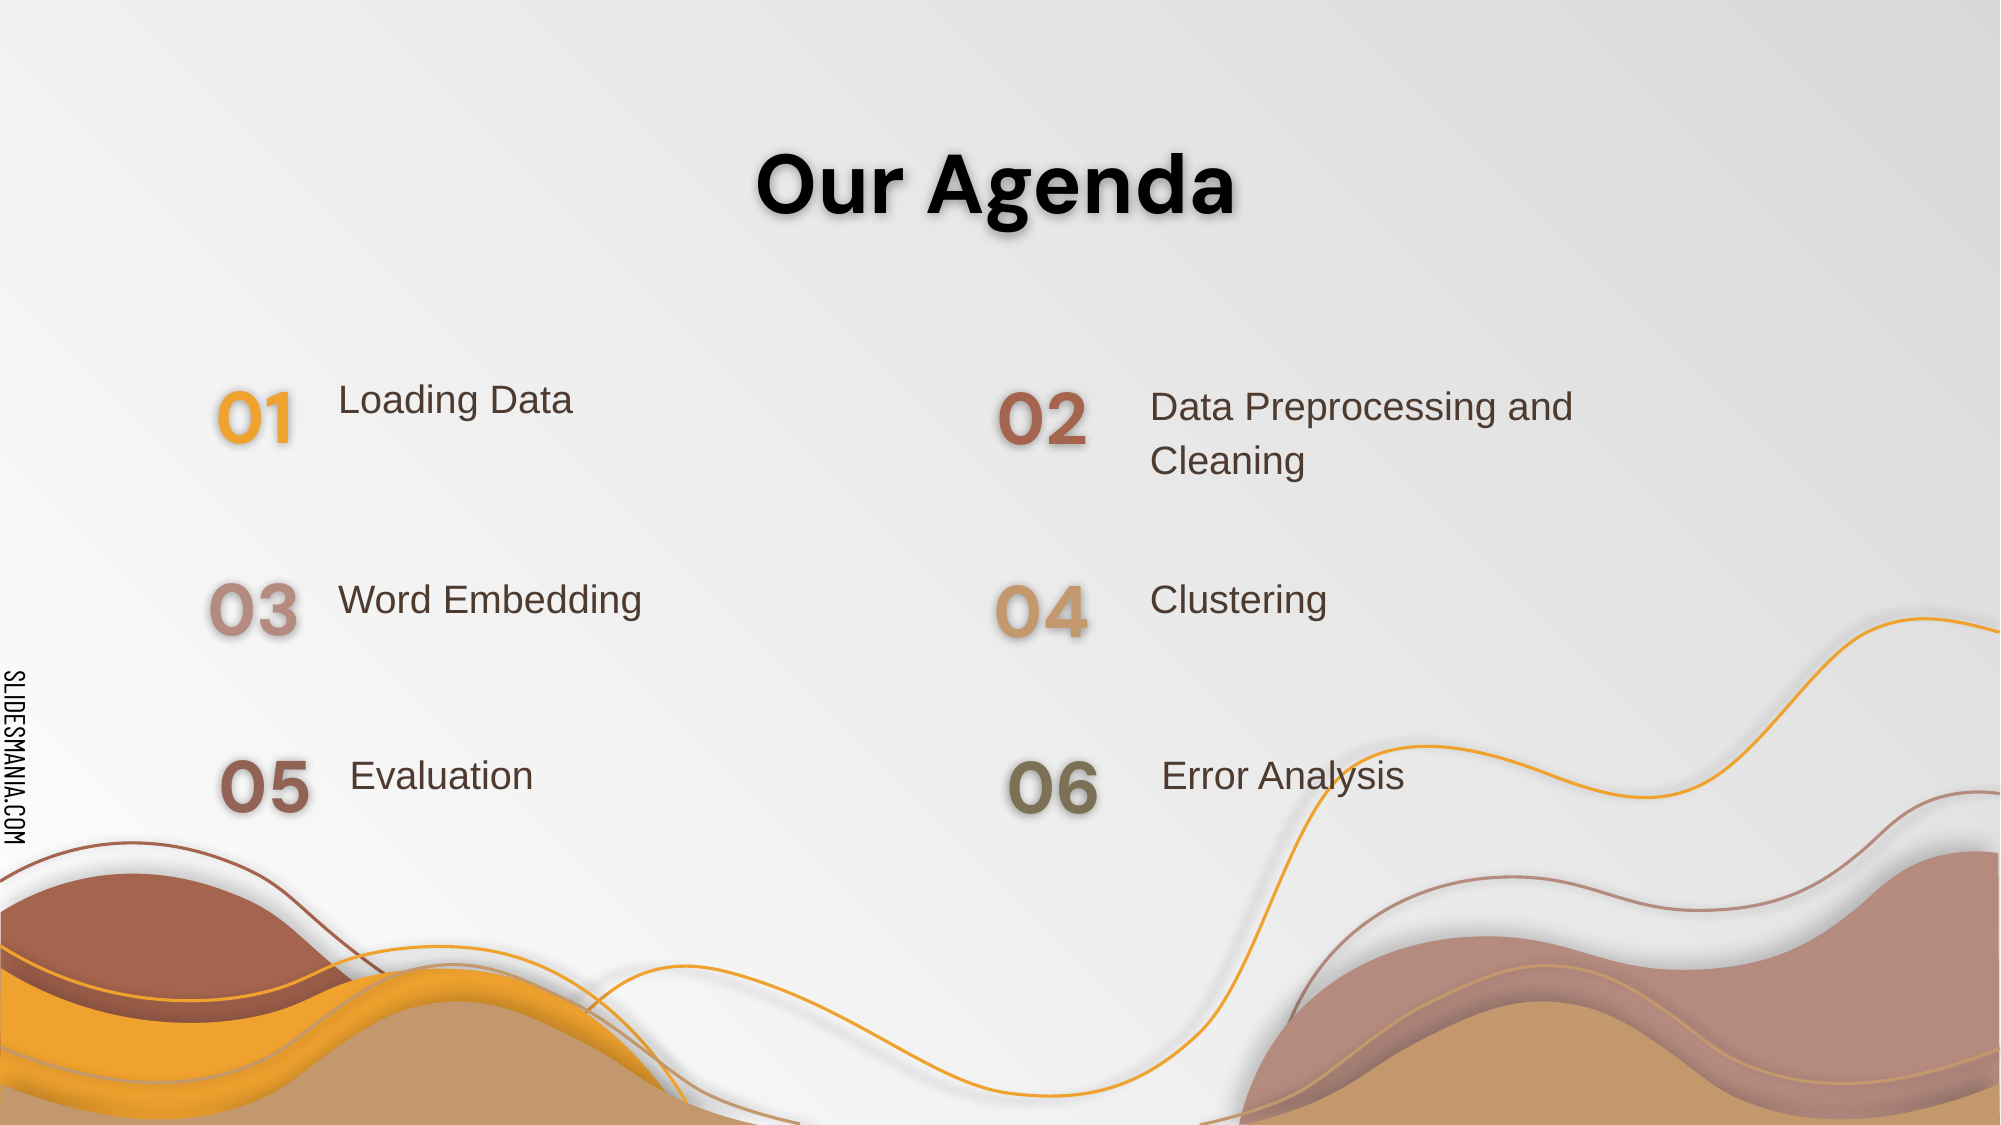

# Our Agenda
01
02
Loading Data
Data Preprocessing and Cleaning
03
04
Word Embedding
Clustering
05
06
Evaluation
Error Analysis